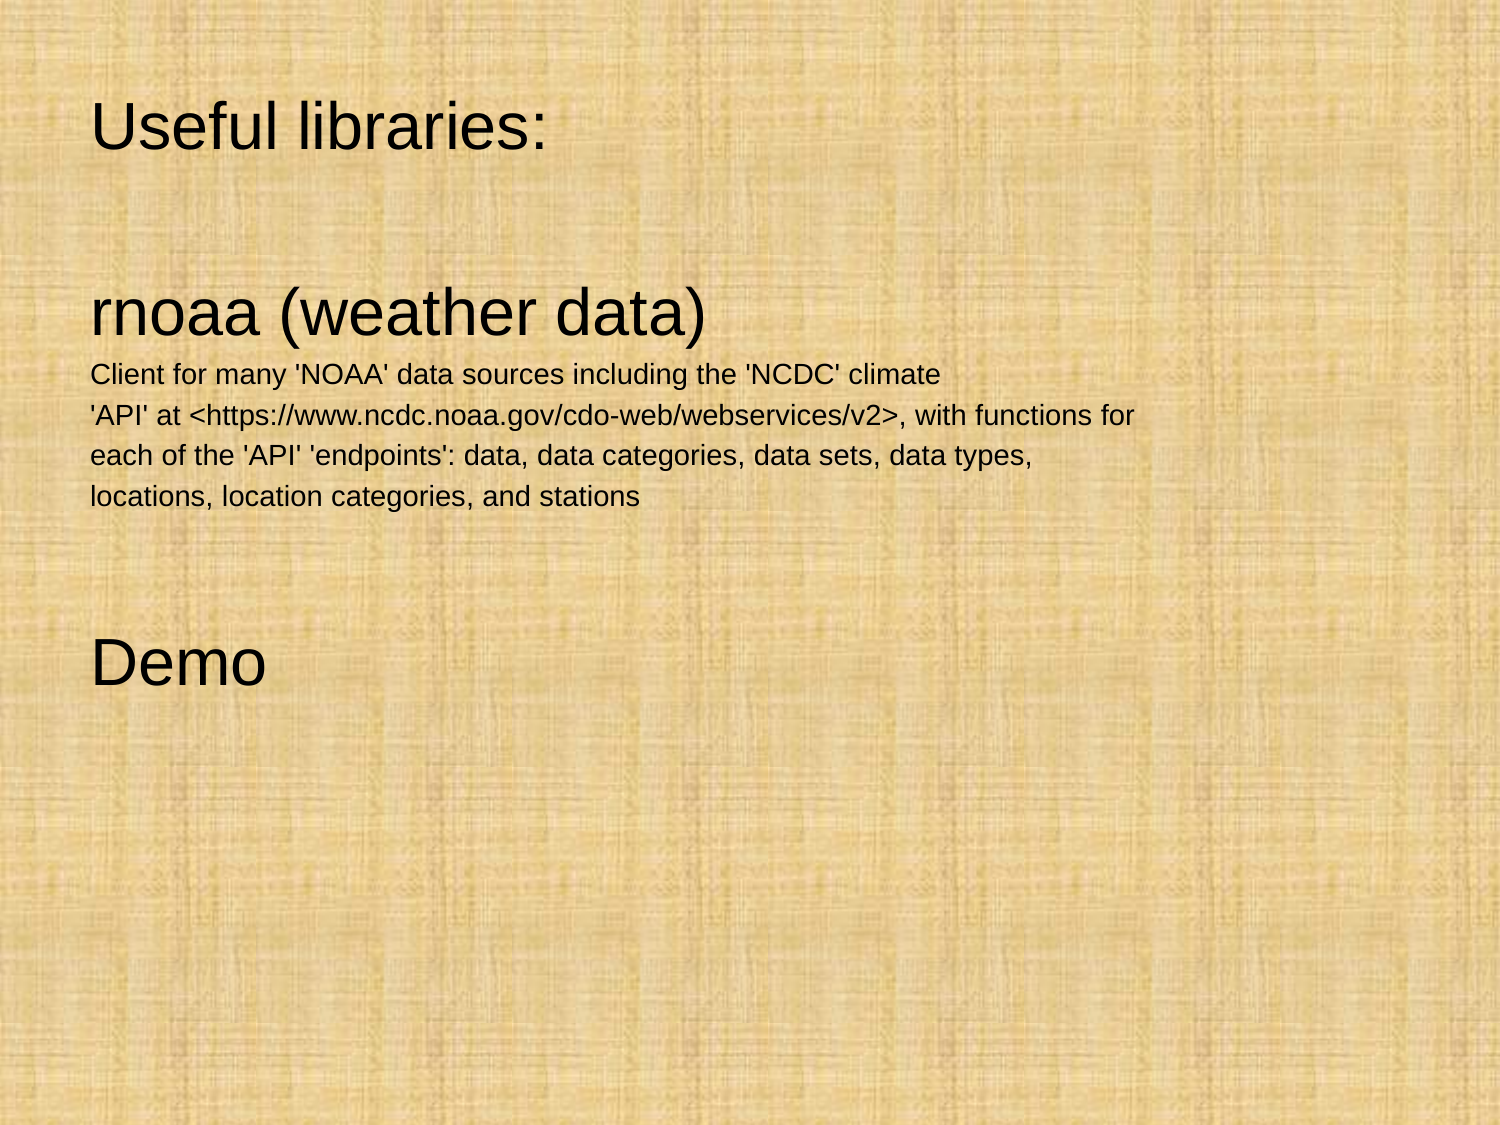

Useful libraries:

rnoaa (weather data)
Client for many 'NOAA' data sources including the 'NCDC' climate
'API' at <https://www.ncdc.noaa.gov/cdo-web/webservices/v2>, with functions for
each of the 'API' 'endpoints': data, data categories, data sets, data types,
locations, location categories, and stations

Demo